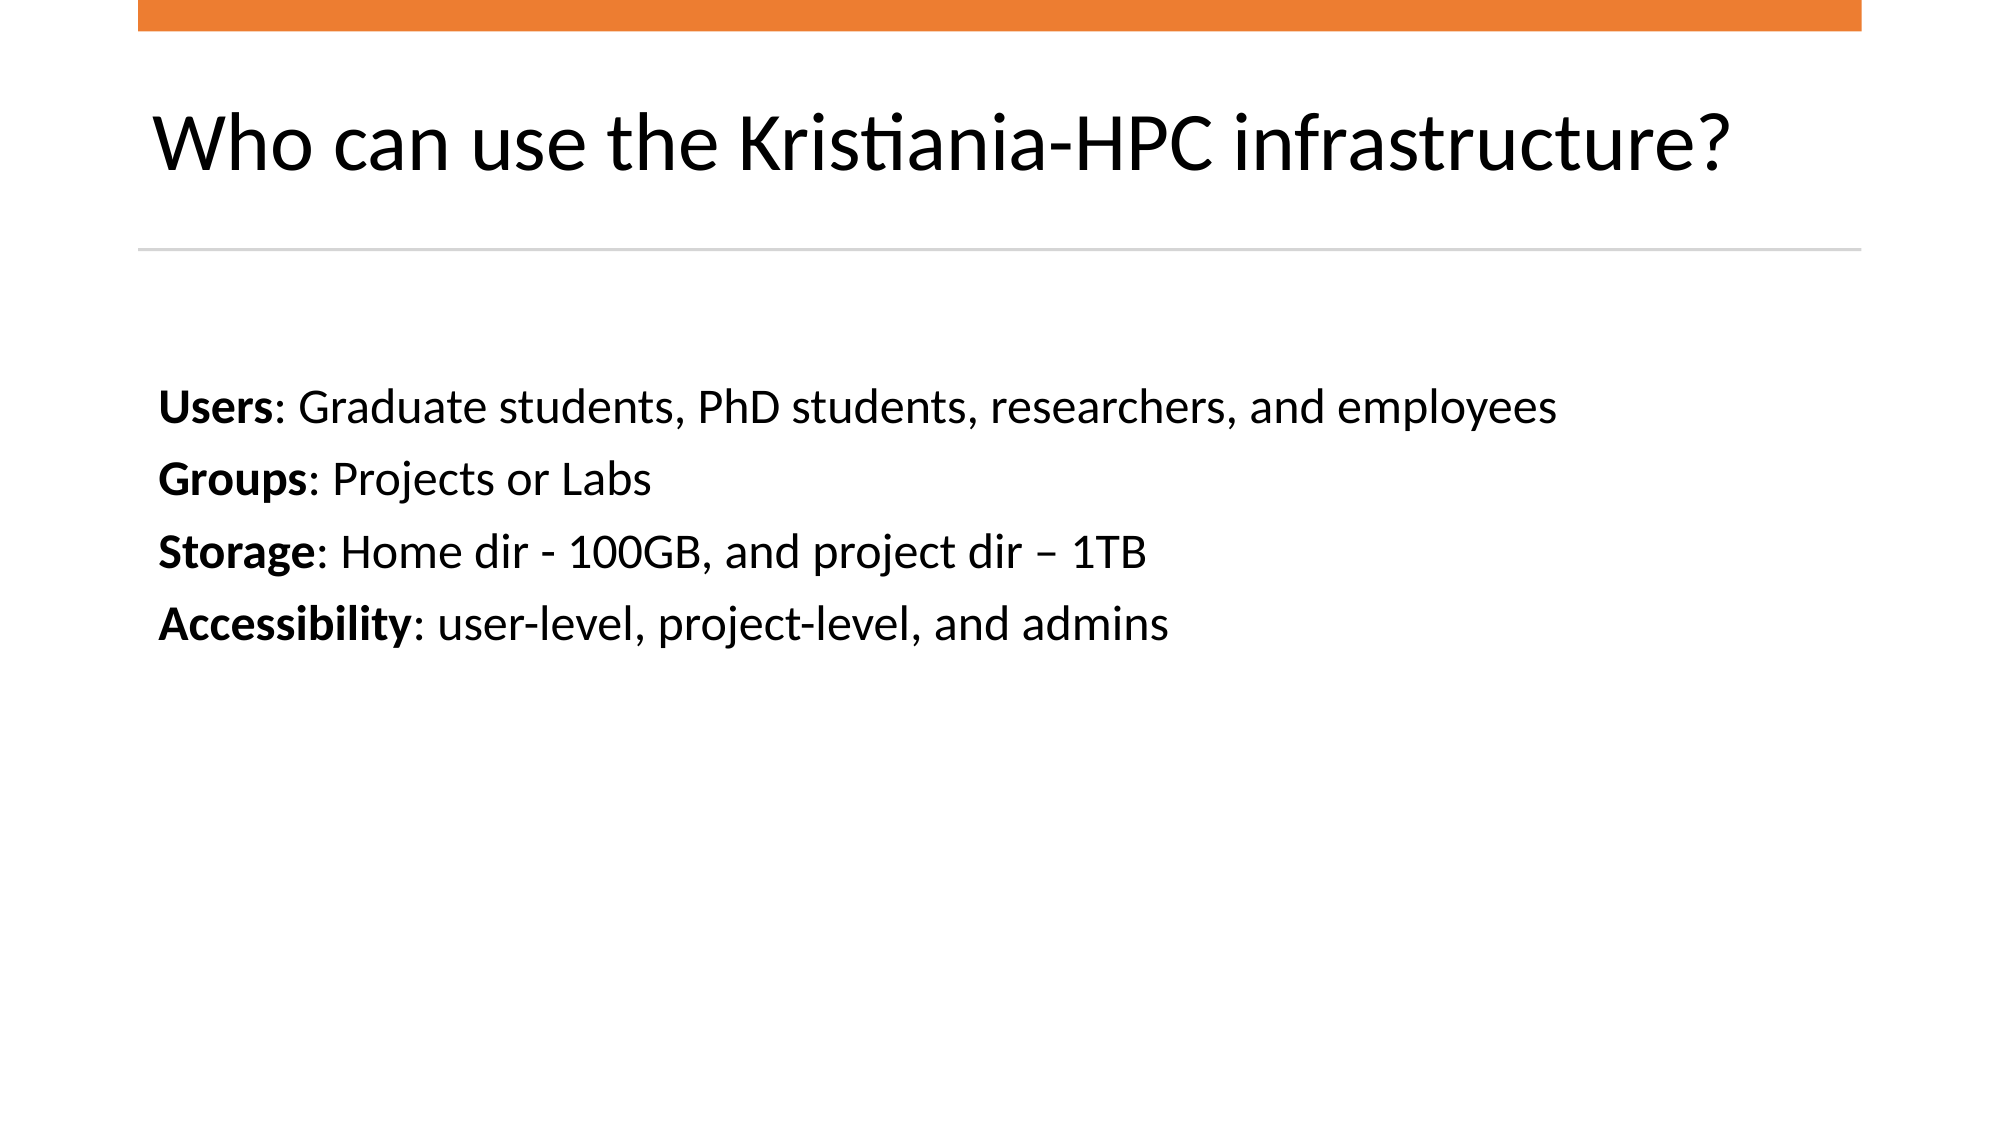

# Who can use the Kristiania-HPC infrastructure?

Users: Graduate students, PhD students, researchers, and employees
Groups: Projects or Labs
Storage: Home dir - 100GB, and project dir – 1TB
Accessibility: user-level, project-level, and admins